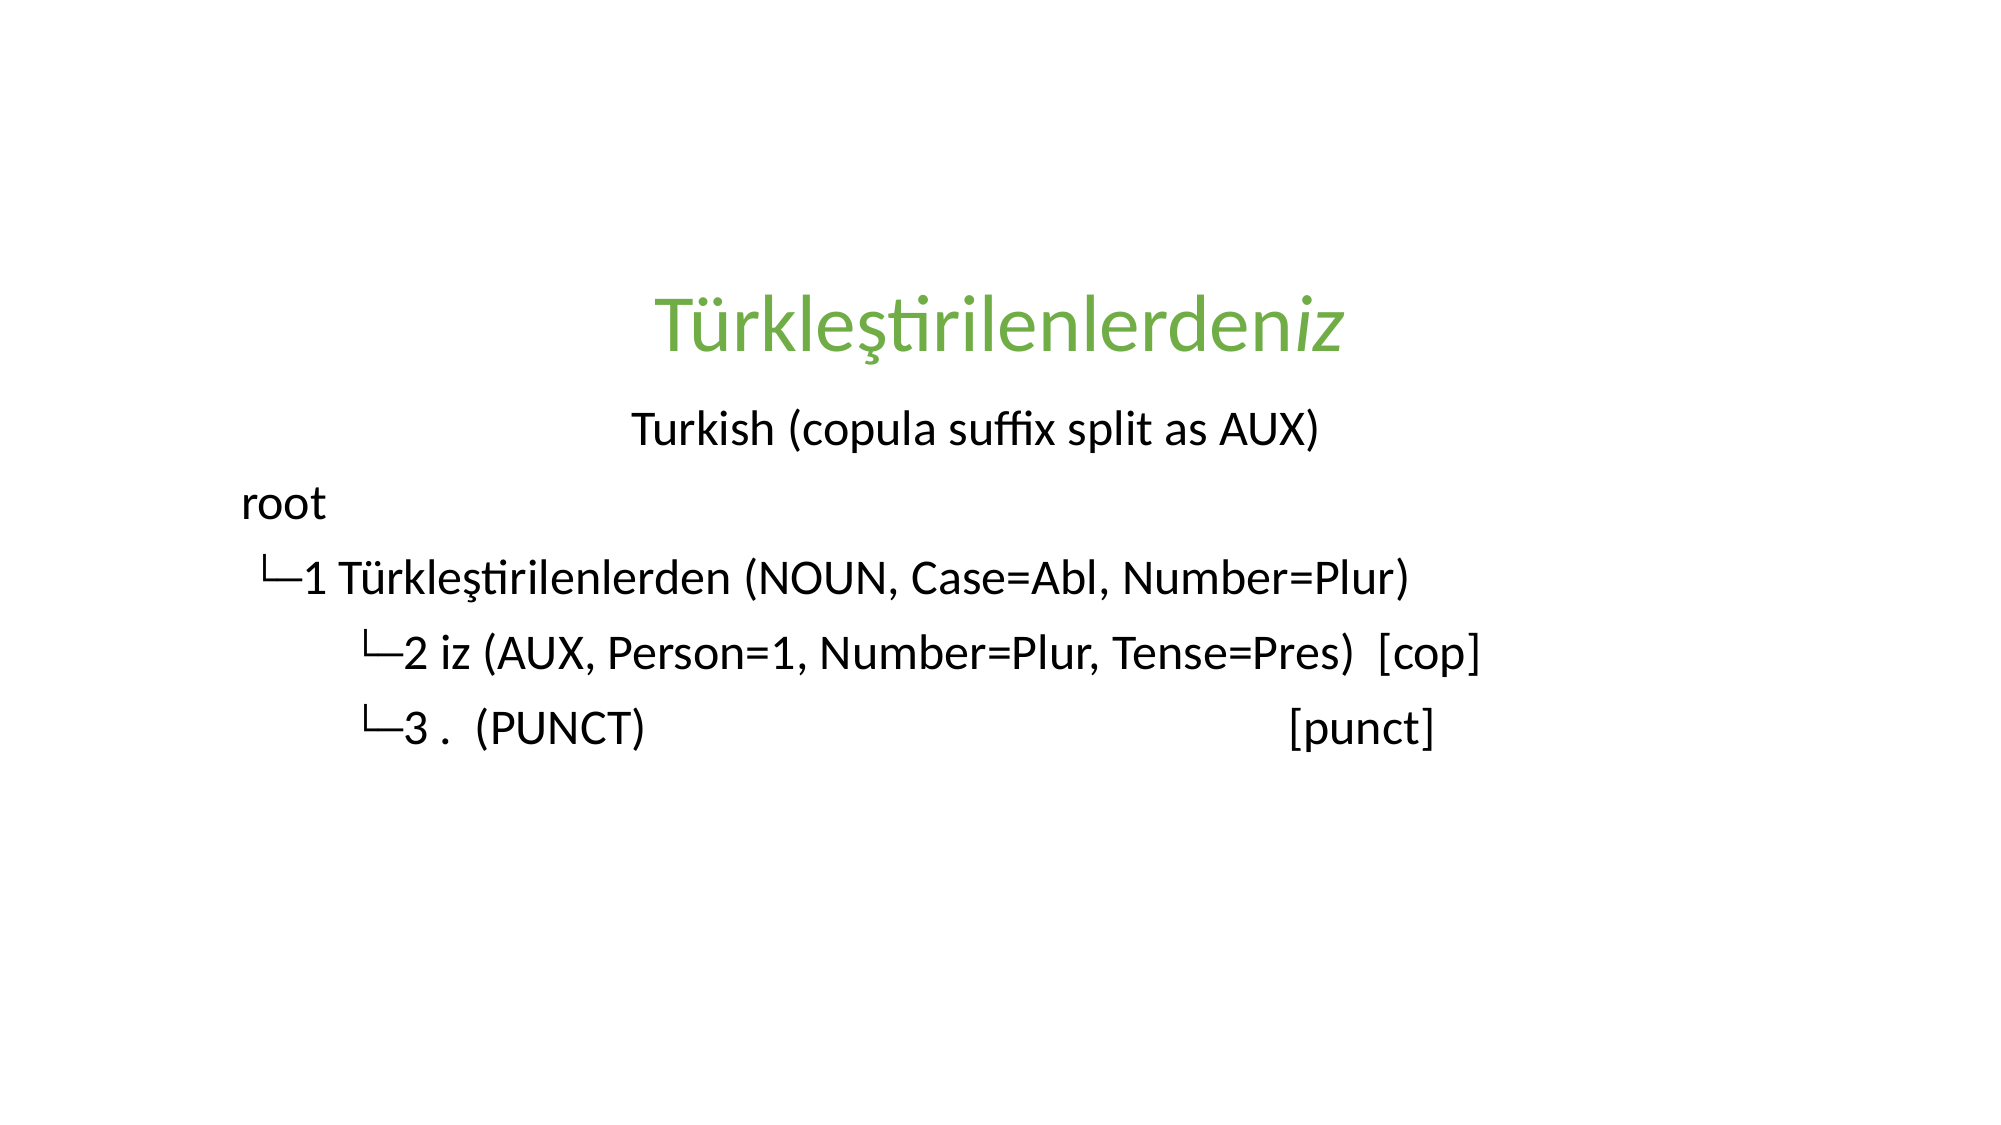

# Türkleştirilenlerdeniz
Turkish (copula suffix split as AUX)
root
 └─1 Türkleştirilenlerden (NOUN, Case=Abl, Number=Plur)
          └─2 iz (AUX, Person=1, Number=Plur, Tense=Pres)  [cop]
          └─3 .  (PUNCT)                                                         [punct]